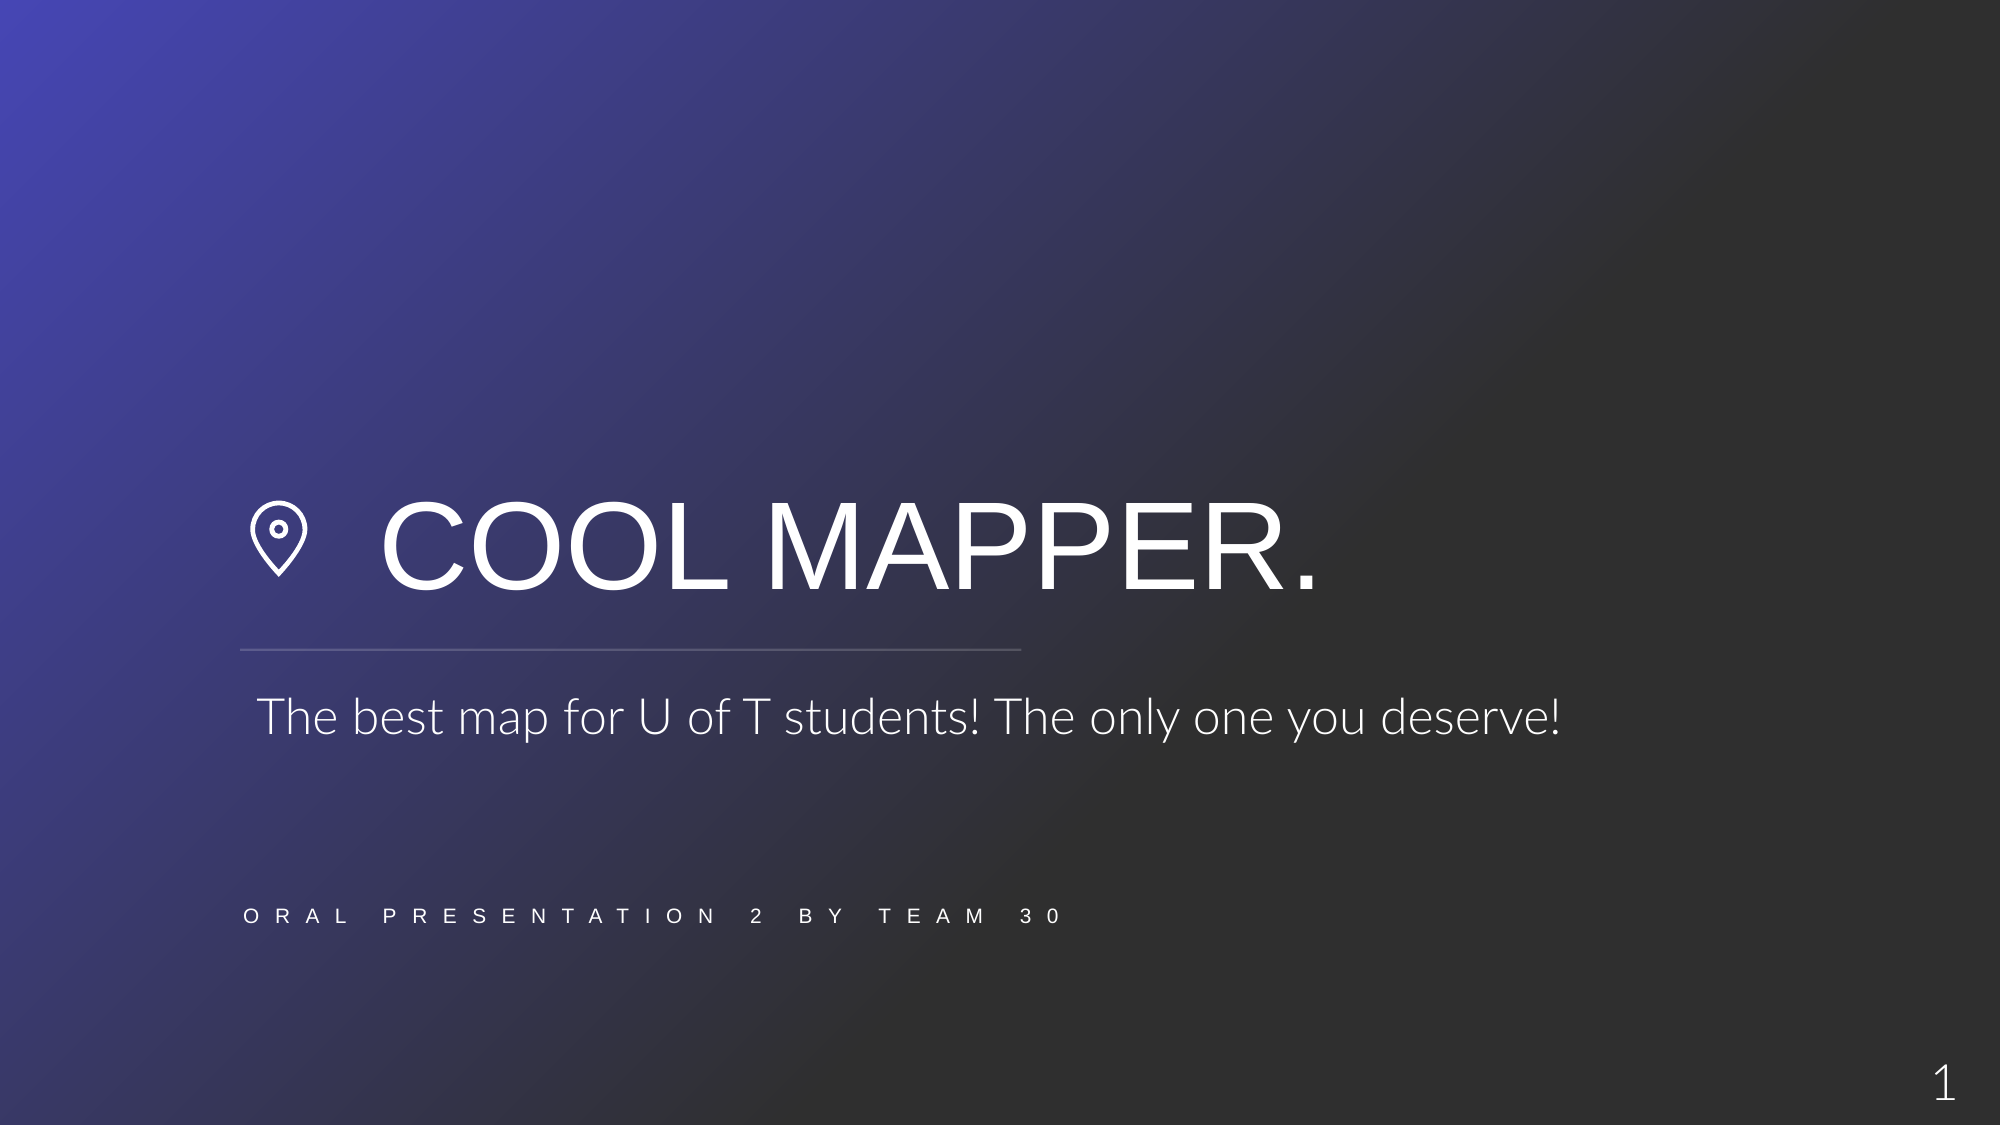

COOL MAPPER.

The best map for U of T students! The only one you deserve!
Oral presentation 2 by team 30
1